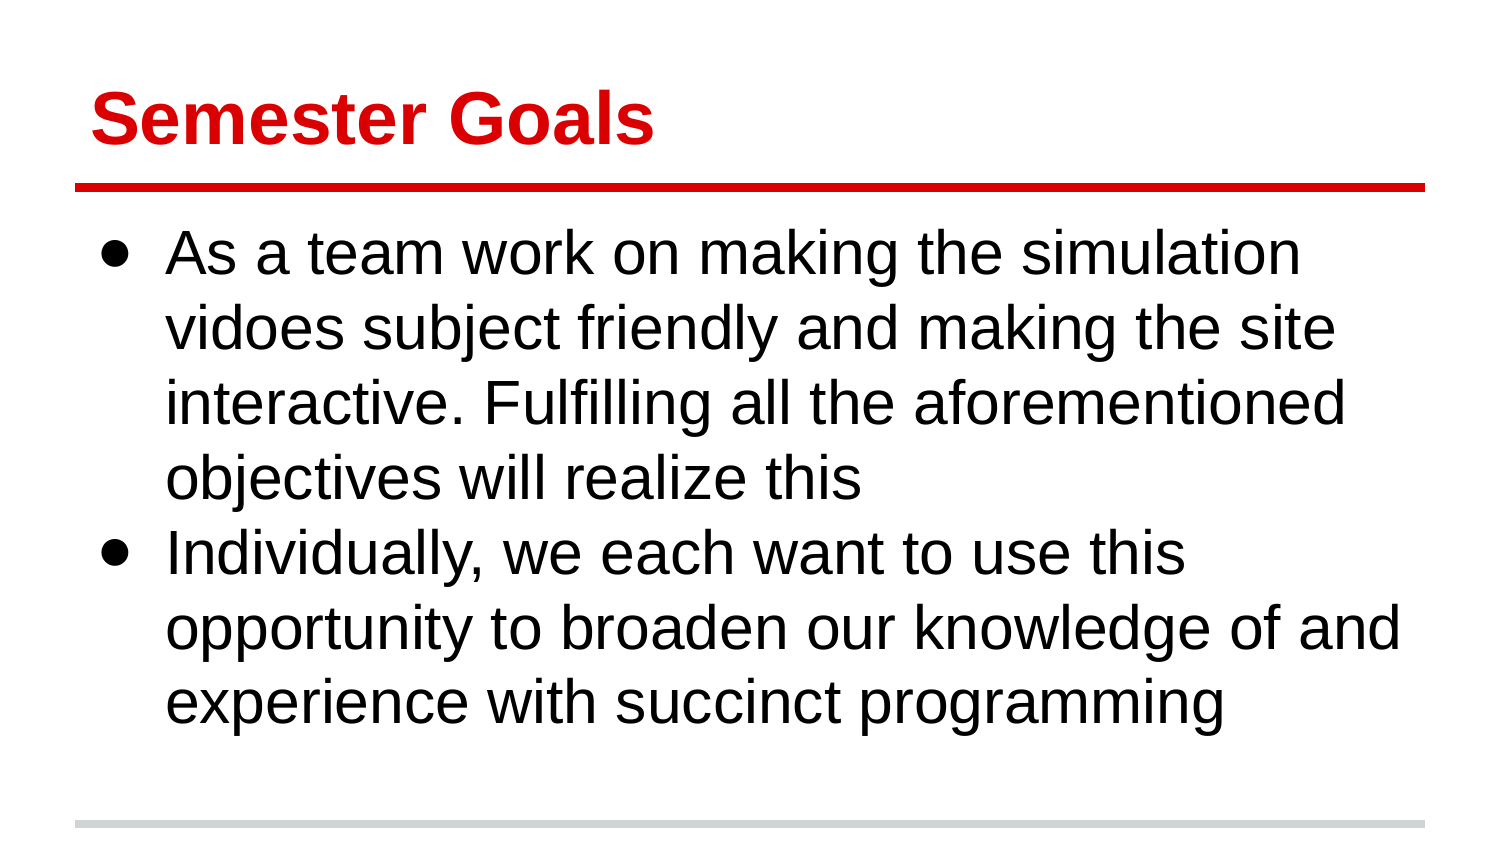

# Semester Goals
As a team work on making the simulation vidoes subject friendly and making the site interactive. Fulfilling all the aforementioned objectives will realize this
Individually, we each want to use this opportunity to broaden our knowledge of and experience with succinct programming